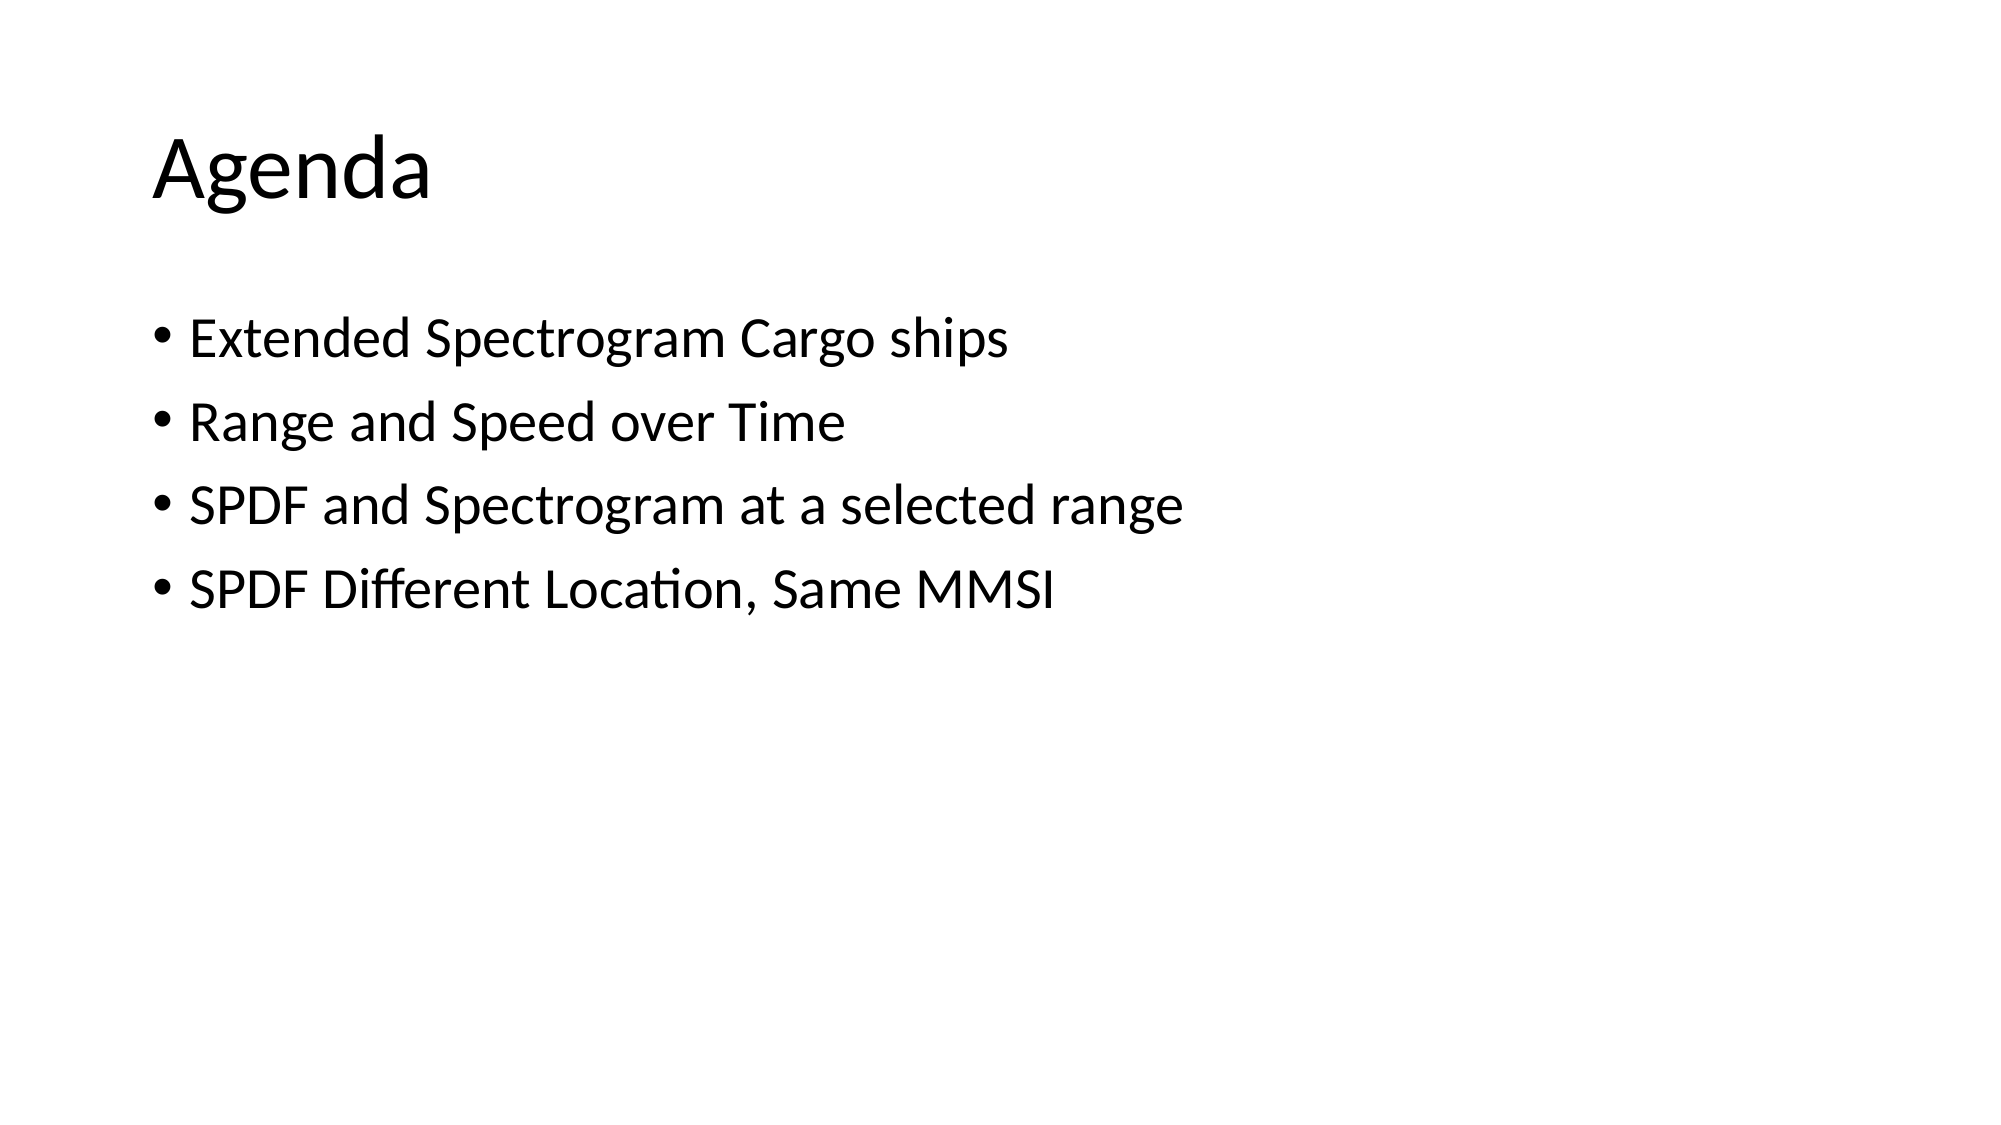

# Agenda
Extended Spectrogram Cargo ships
Range and Speed over Time
SPDF and Spectrogram at a selected range
SPDF Different Location, Same MMSI